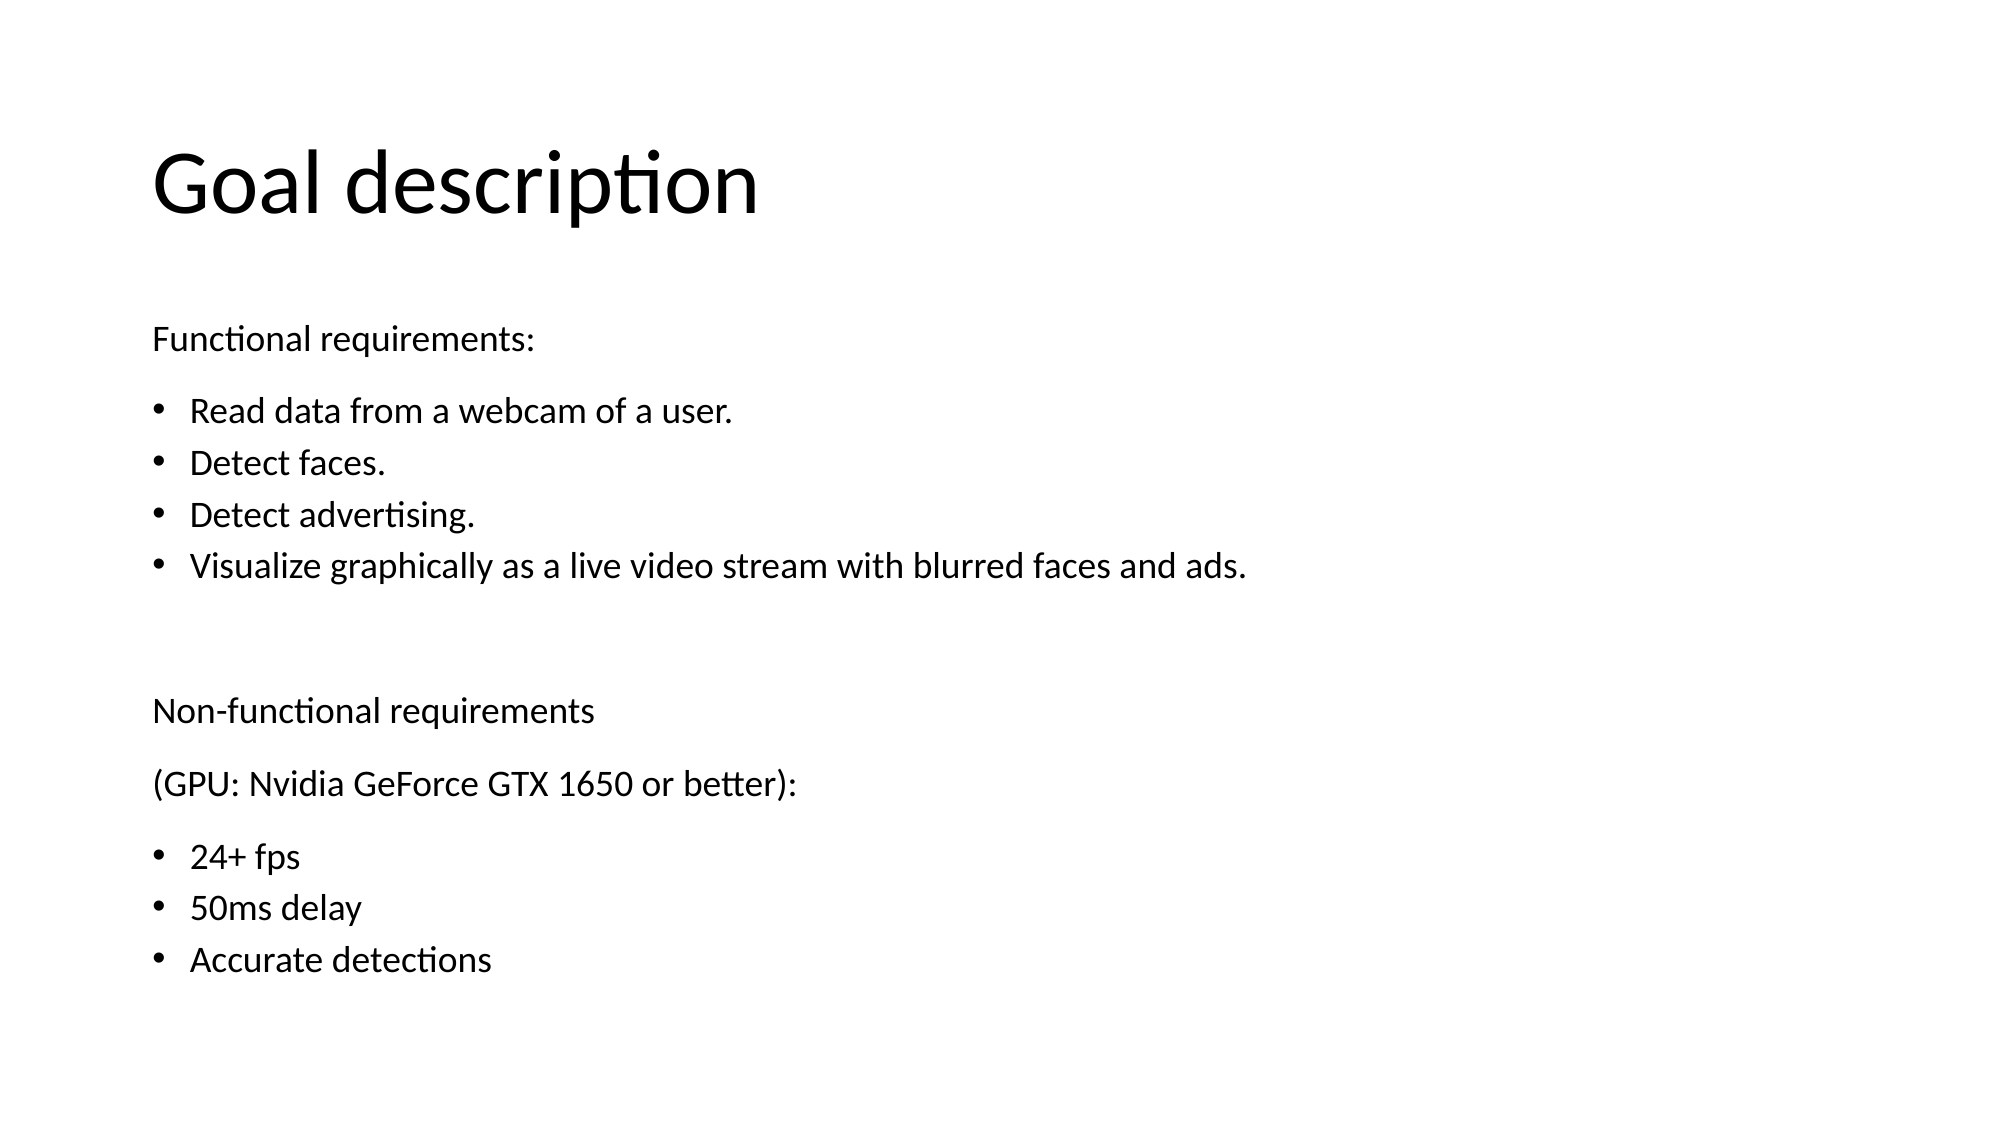

# Goal description
Functional requirements:
Read data from a webcam of a user.
Detect faces.
Detect advertising.
Visualize graphically as a live video stream with blurred faces and ads.

Non-functional requirements
(GPU: Nvidia GeForce GTX 1650 or better):
24+ fps
50ms delay
Accurate detections